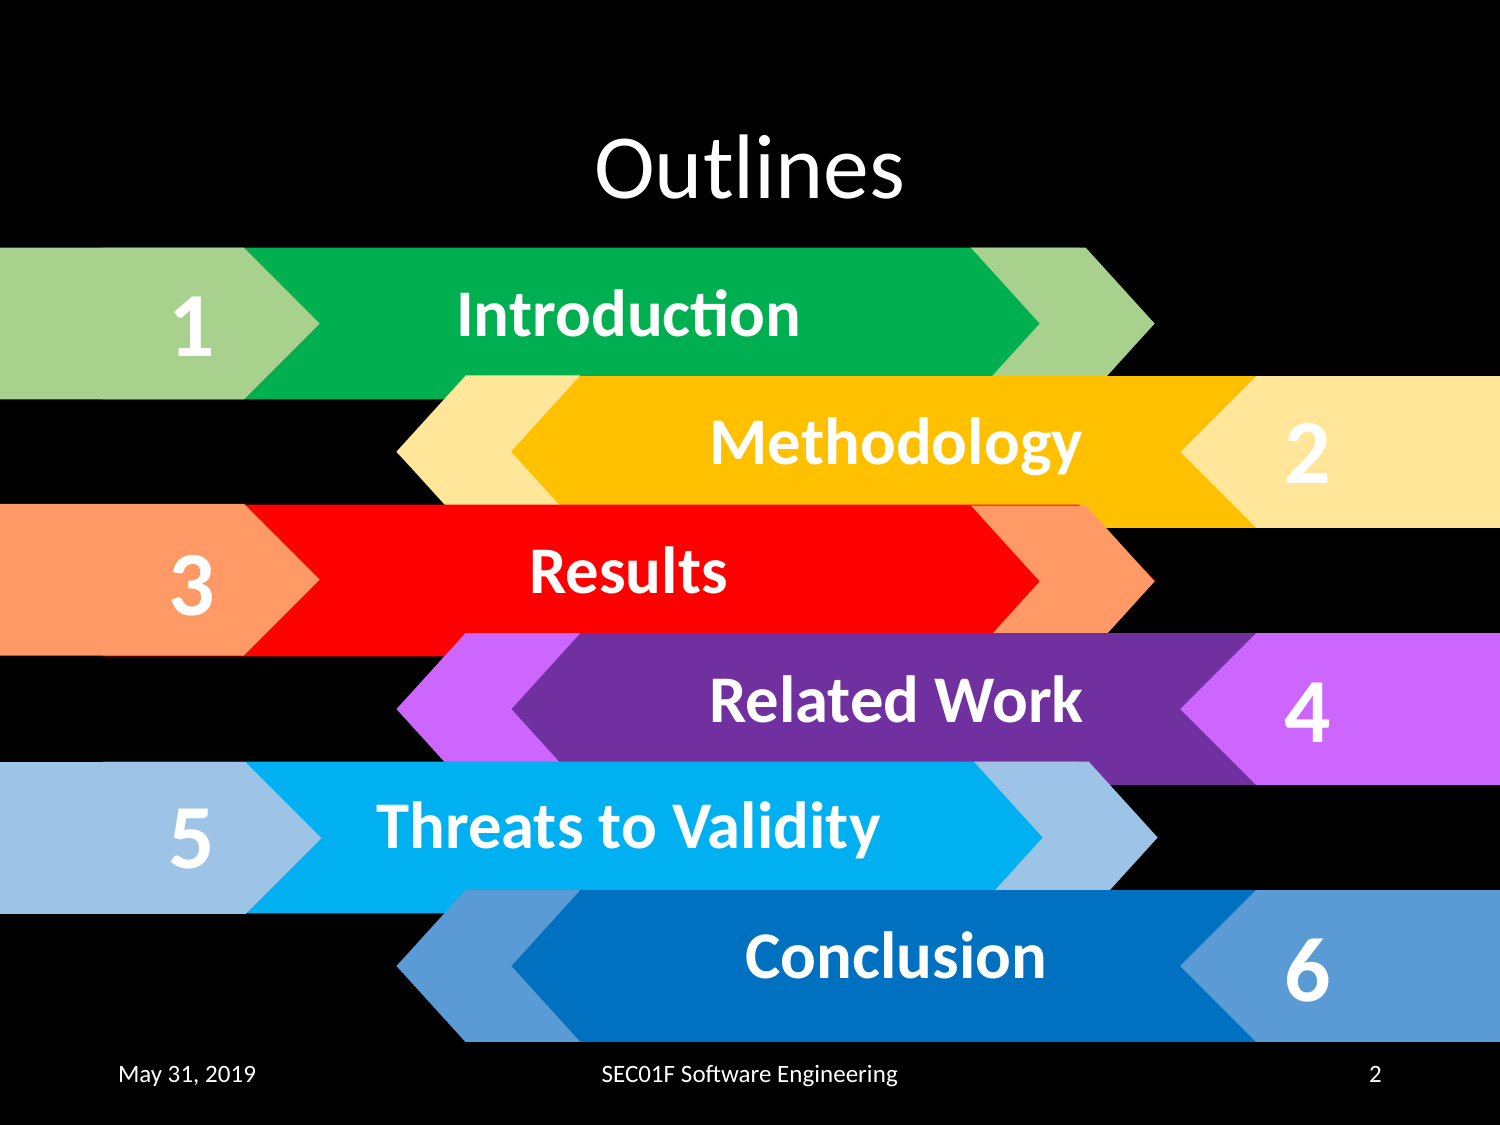

# Outlines

1
Introduction

2
Methodology

3
Results

4
Related Work

5
Threats to Validity

6
Conclusion
May 31, 2019
SEC01F Software Engineering
2